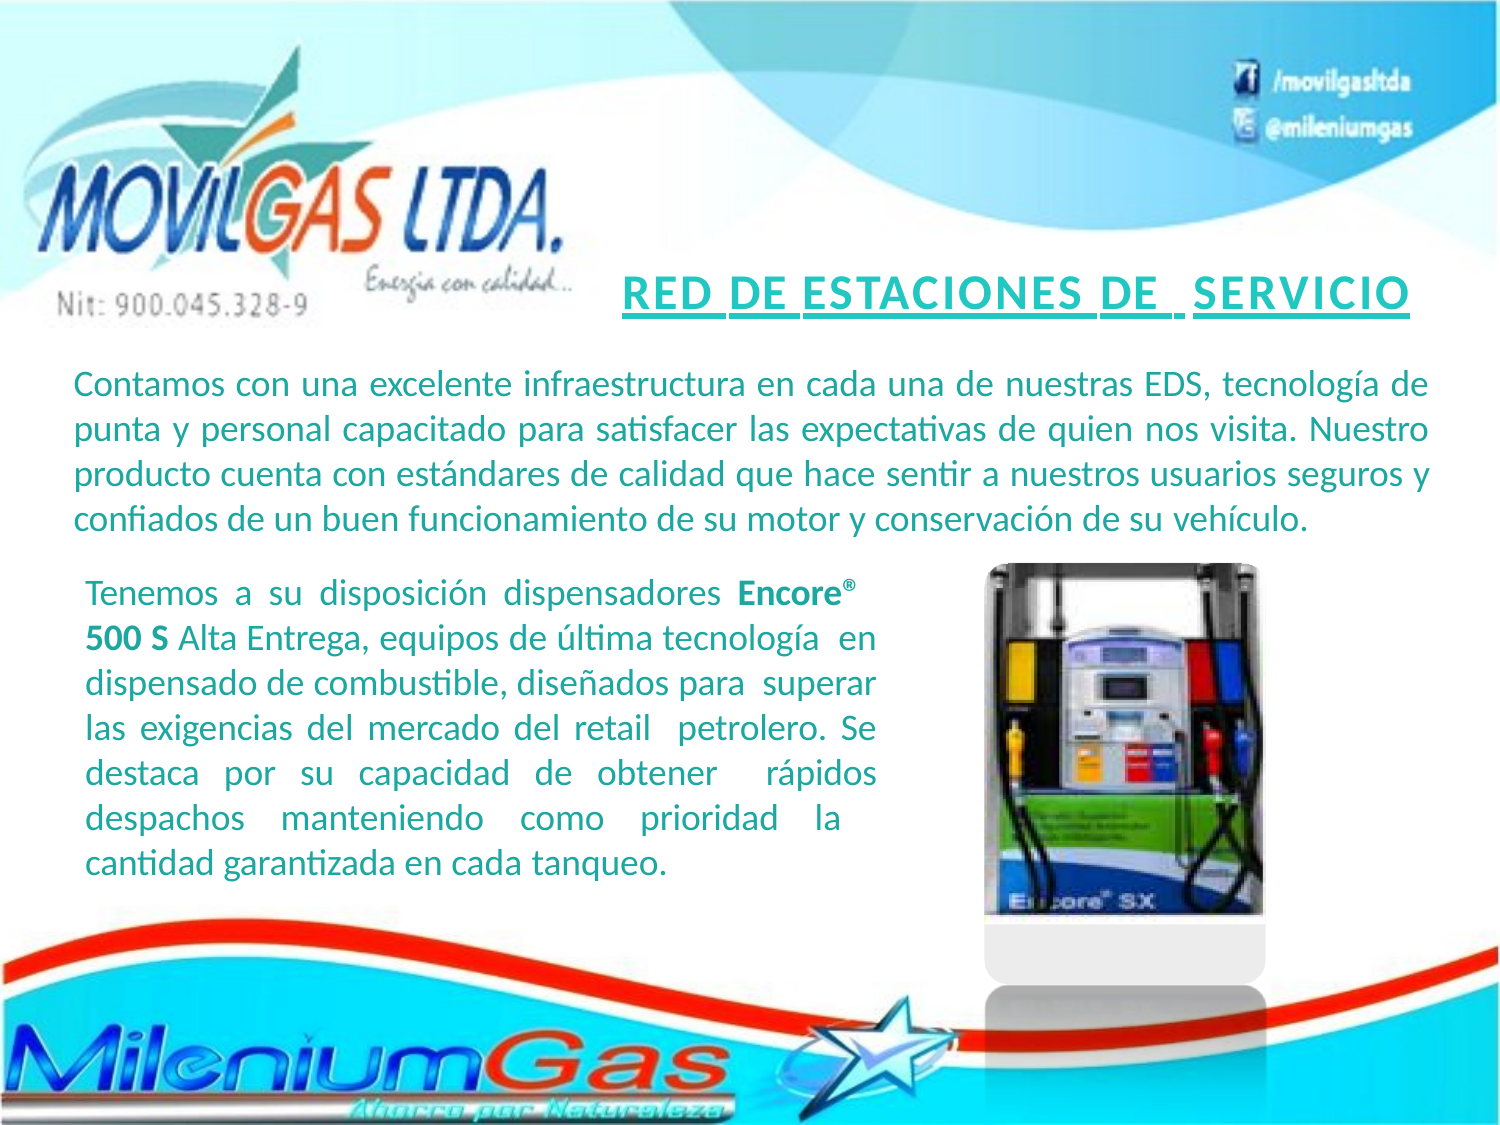

# RED DE ESTACIONES DE  SERVICIO
Contamos con una excelente infraestructura en cada una de nuestras EDS, tecnología de  punta y personal capacitado para satisfacer las expectativas de quien nos visita. Nuestro  producto cuenta con estándares de calidad que hace sentir a nuestros usuarios seguros y  confiados de un buen funcionamiento de su motor y conservación de su vehículo.
Tenemos a su disposición dispensadores Encore®  500 S Alta Entrega, equipos de última tecnología  en dispensado de combustible, diseñados para  superar las exigencias del mercado del retail  petrolero. Se destaca por su capacidad de obtener  rápidos despachos manteniendo como prioridad la  cantidad garantizada en cada tanqueo.